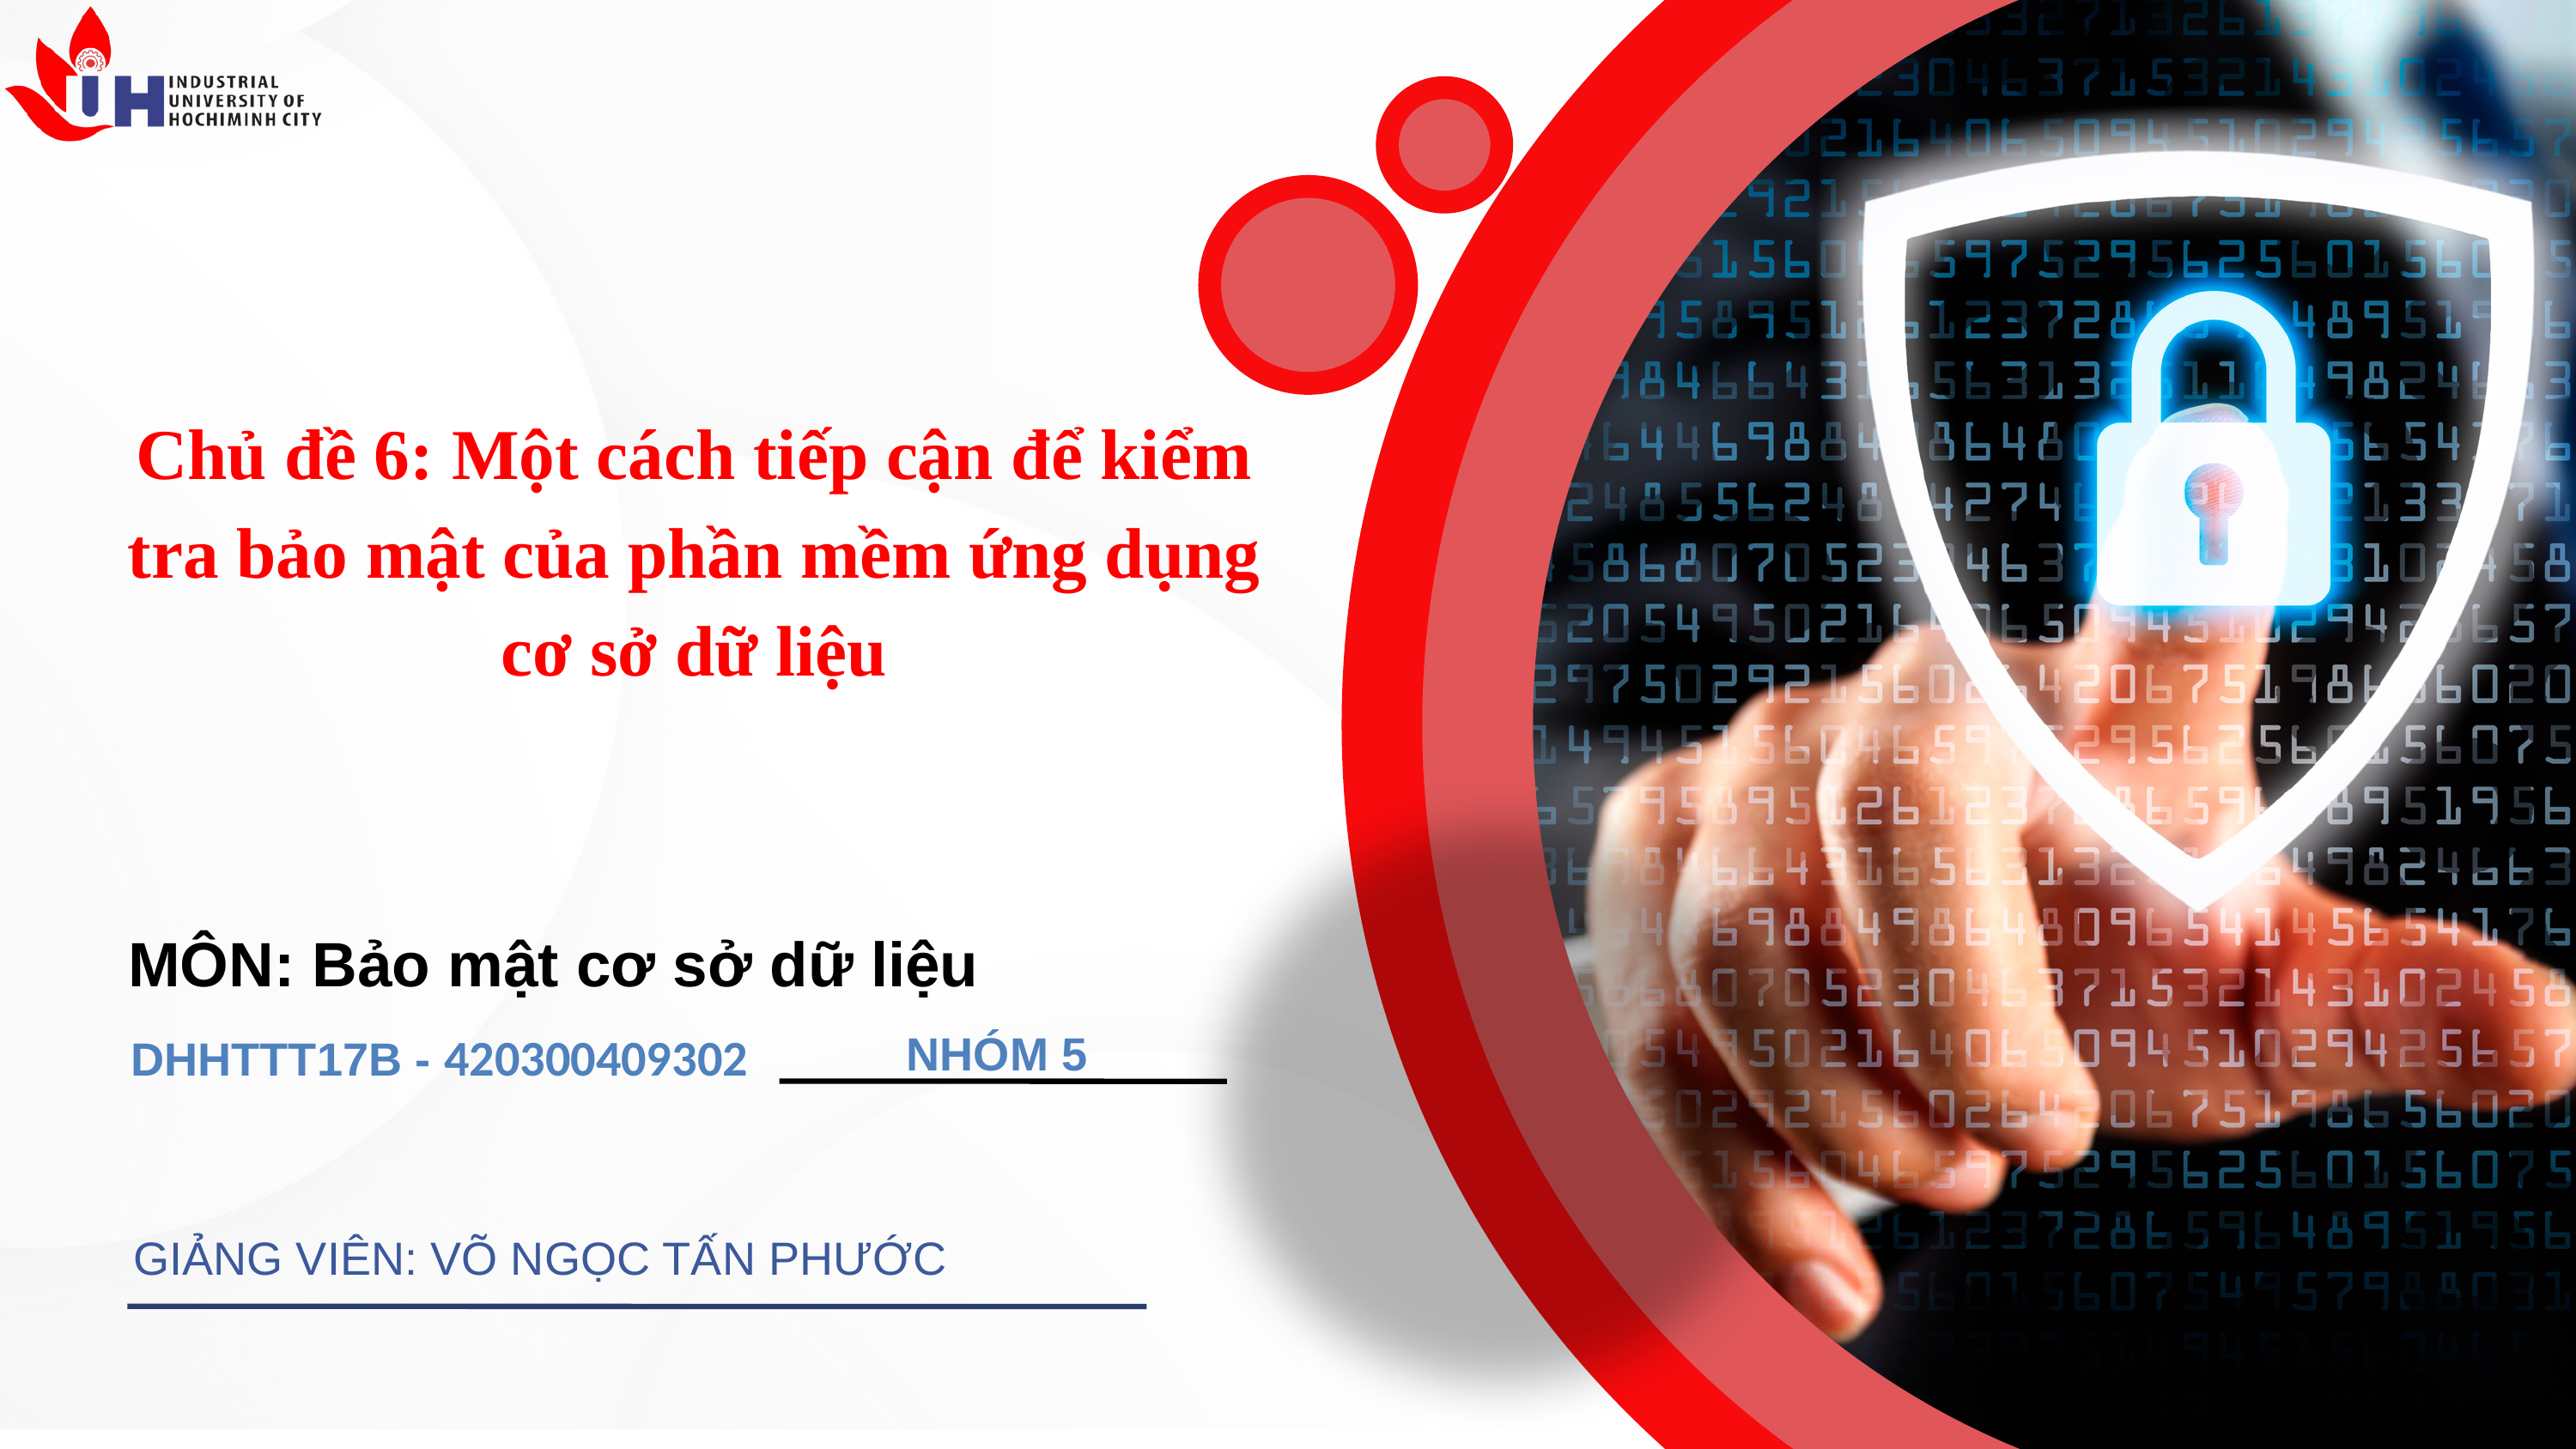

Chủ đề 6: Một cách tiếp cận để kiểm tra bảo mật của phần mềm ứng dụng cơ sở dữ liệu

MÔN: Bảo mật cơ sở dữ liệu
NHÓM 5
DHHTTT17B - 420300409302

GIẢNG VIÊN: VÕ NGỌC TẤN PHƯỚC